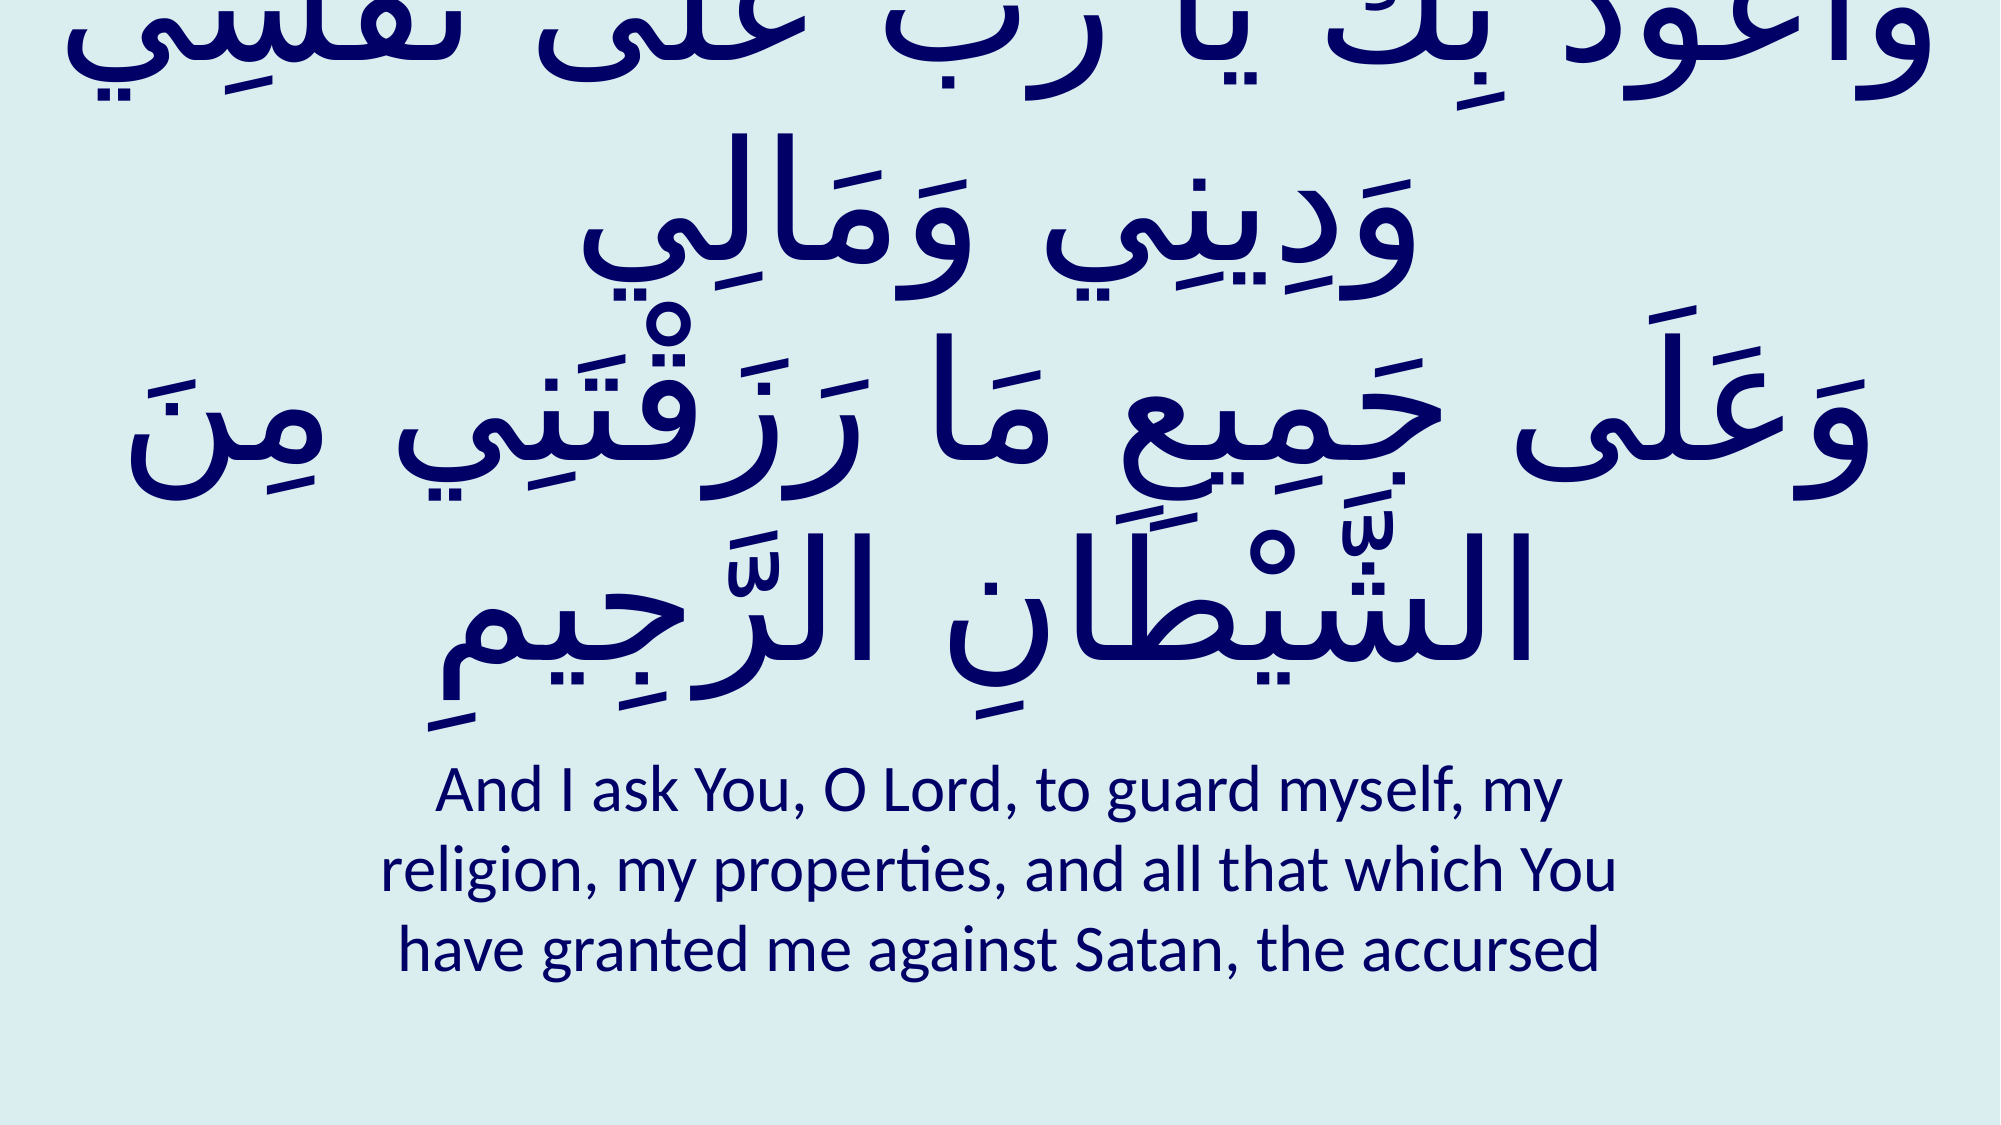

# وَأَعُوذُ بِكَ يَا رَبِّ عَلَى نَفْسِي وَدِينِي وَمَالِي وَعَلَى جَمِيعِ مَا رَزَقْتَنِي مِنَ الشَّيْطَانِ الرَّجِيمِ
And I ask You, O Lord, to guard myself, my religion, my properties, and all that which You have granted me against Satan, the accursed